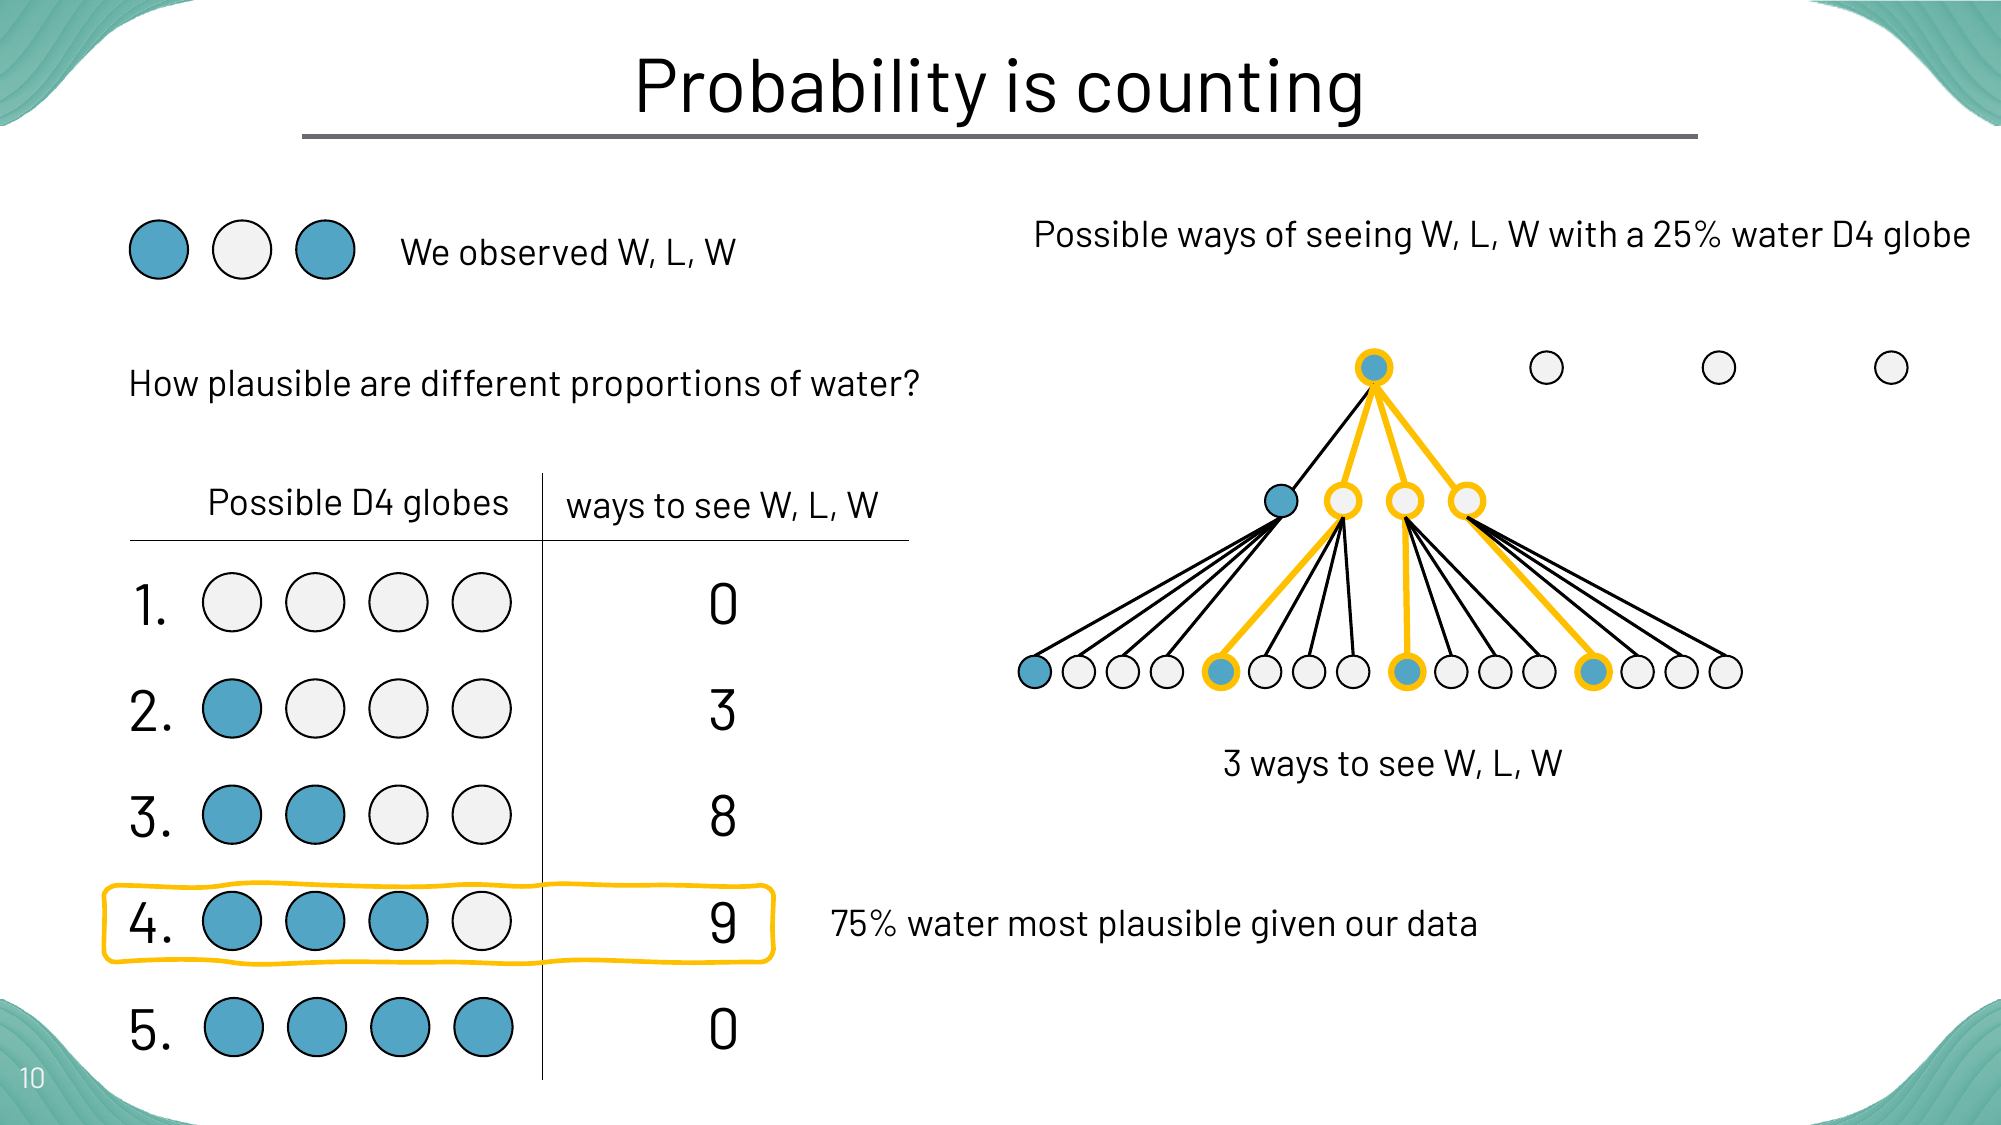

# Probability is counting
Possible ways of seeing W, L, W with a 25% water D4 globe

We observed W, L, W

How plausible are different proportions of water?
Possible D4 globes
ways to see W, L, W

0
1.

3
2.

3 ways to see W, L, W
8
3.

9
4.

75% water most plausible given our data
0
5.